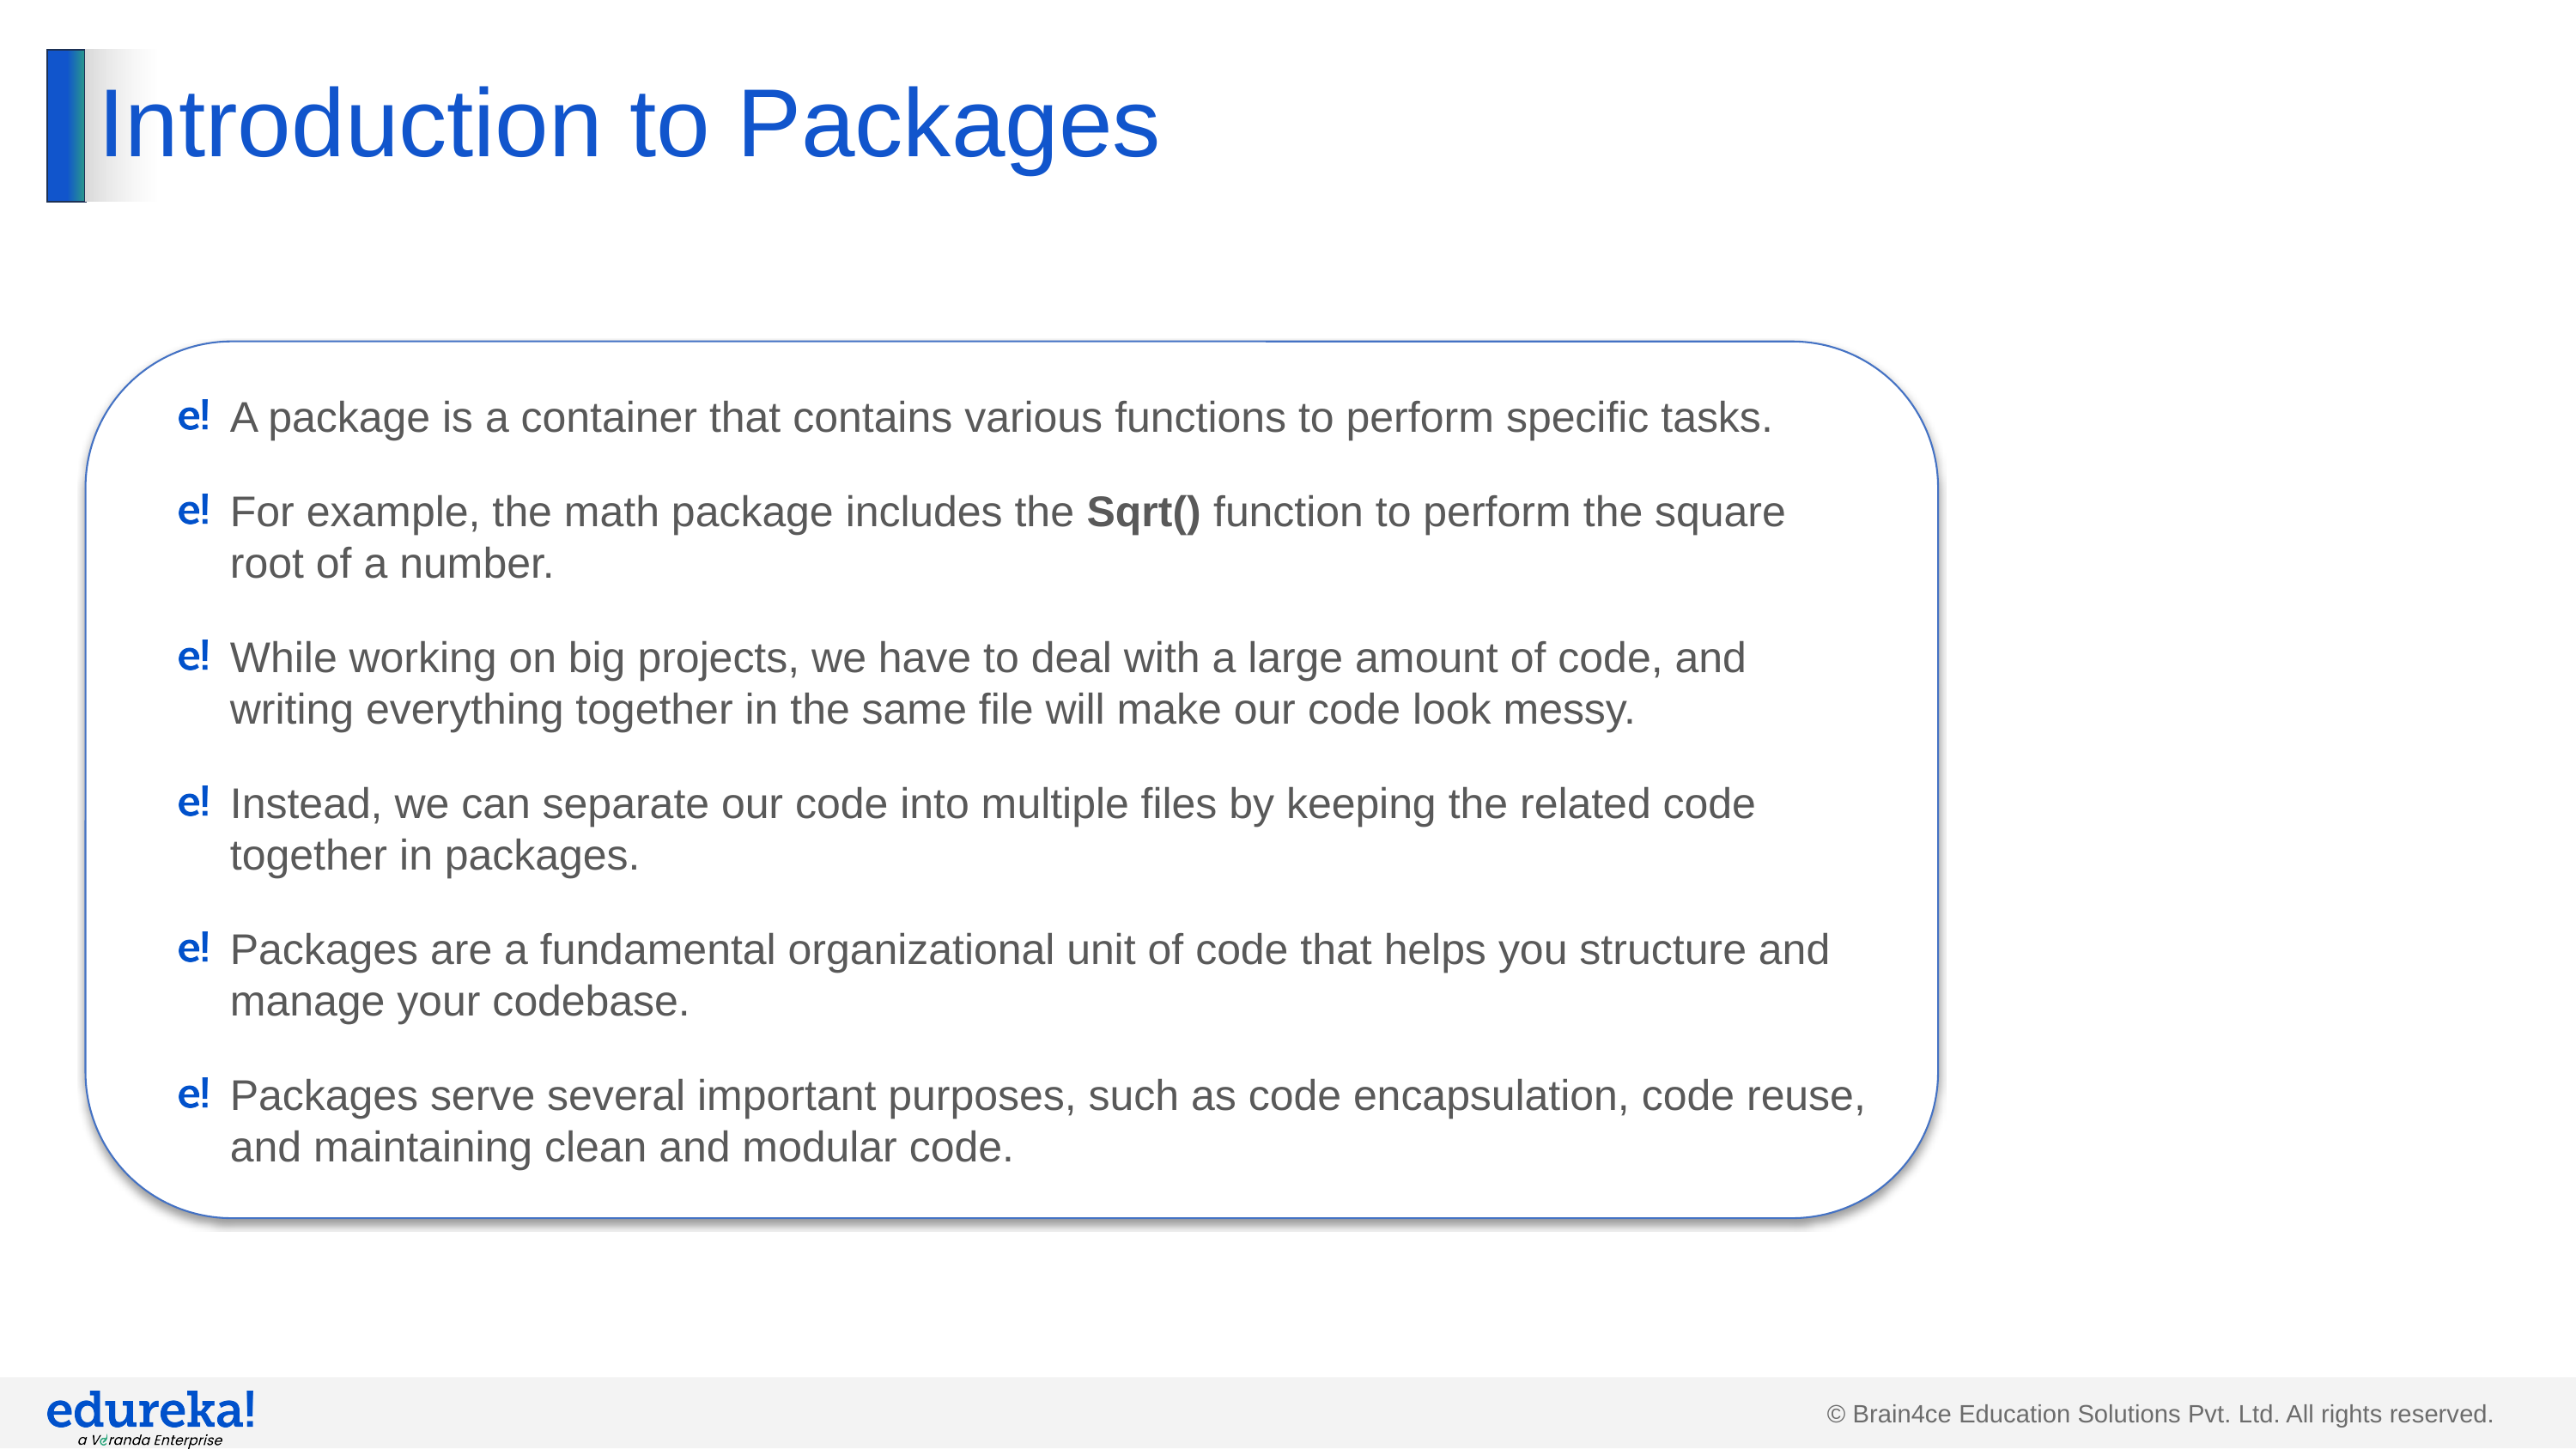

# Introduction to Packages
A package is a container that contains various functions to perform specific tasks.
For example, the math package includes the Sqrt() function to perform the square root of a number.
While working on big projects, we have to deal with a large amount of code, and writing everything together in the same file will make our code look messy.
Instead, we can separate our code into multiple files by keeping the related code together in packages.
Packages are a fundamental organizational unit of code that helps you structure and manage your codebase.
Packages serve several important purposes, such as code encapsulation, code reuse, and maintaining clean and modular code.